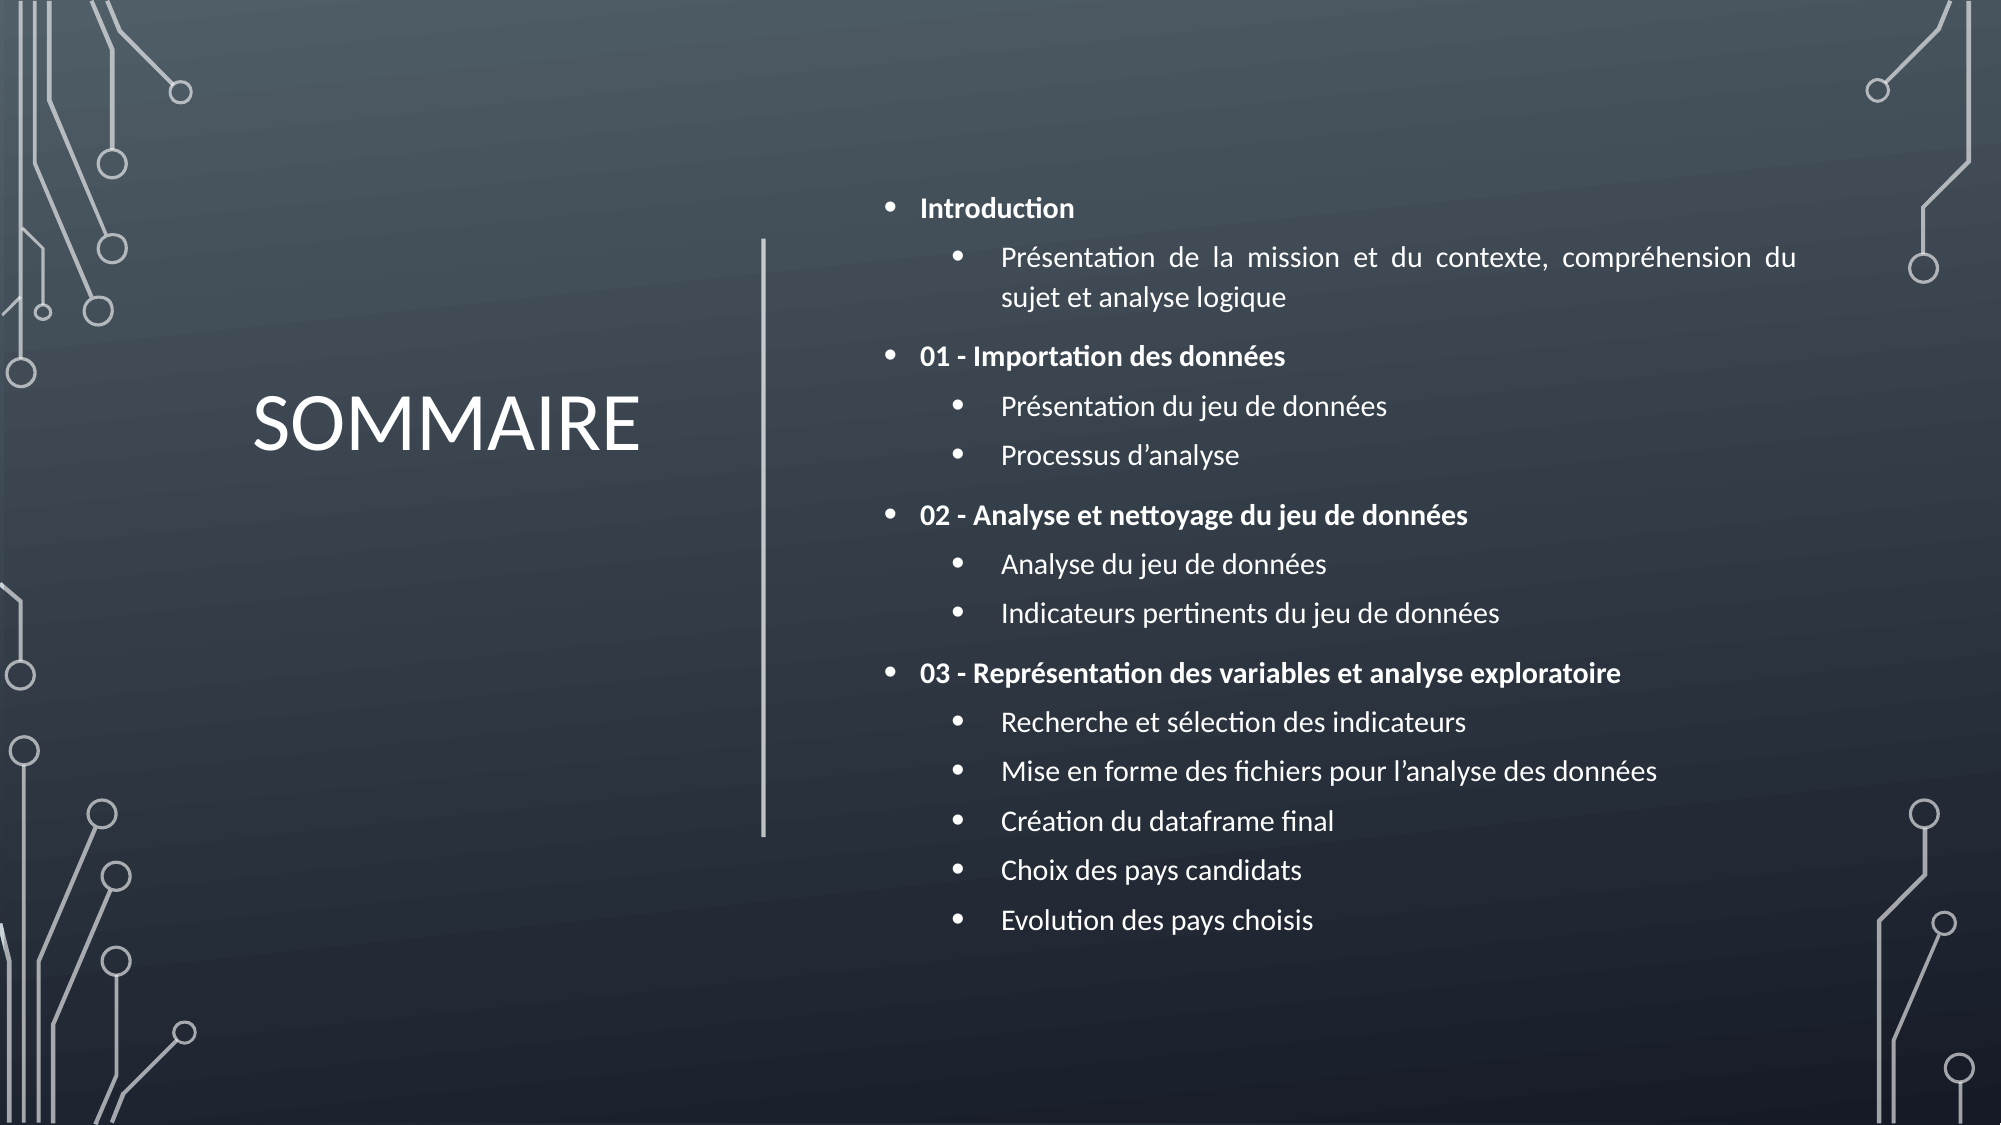

# Sommaire
Introduction
Présentation de la mission et du contexte, compréhension du sujet et analyse logique
01 - Importation des données
Présentation du jeu de données
Processus d’analyse
02 - Analyse et nettoyage du jeu de données
Analyse du jeu de données
Indicateurs pertinents du jeu de données
03 - Représentation des variables et analyse exploratoire
Recherche et sélection des indicateurs
Mise en forme des fichiers pour l’analyse des données
Création du dataframe final
Choix des pays candidats
Evolution des pays choisis